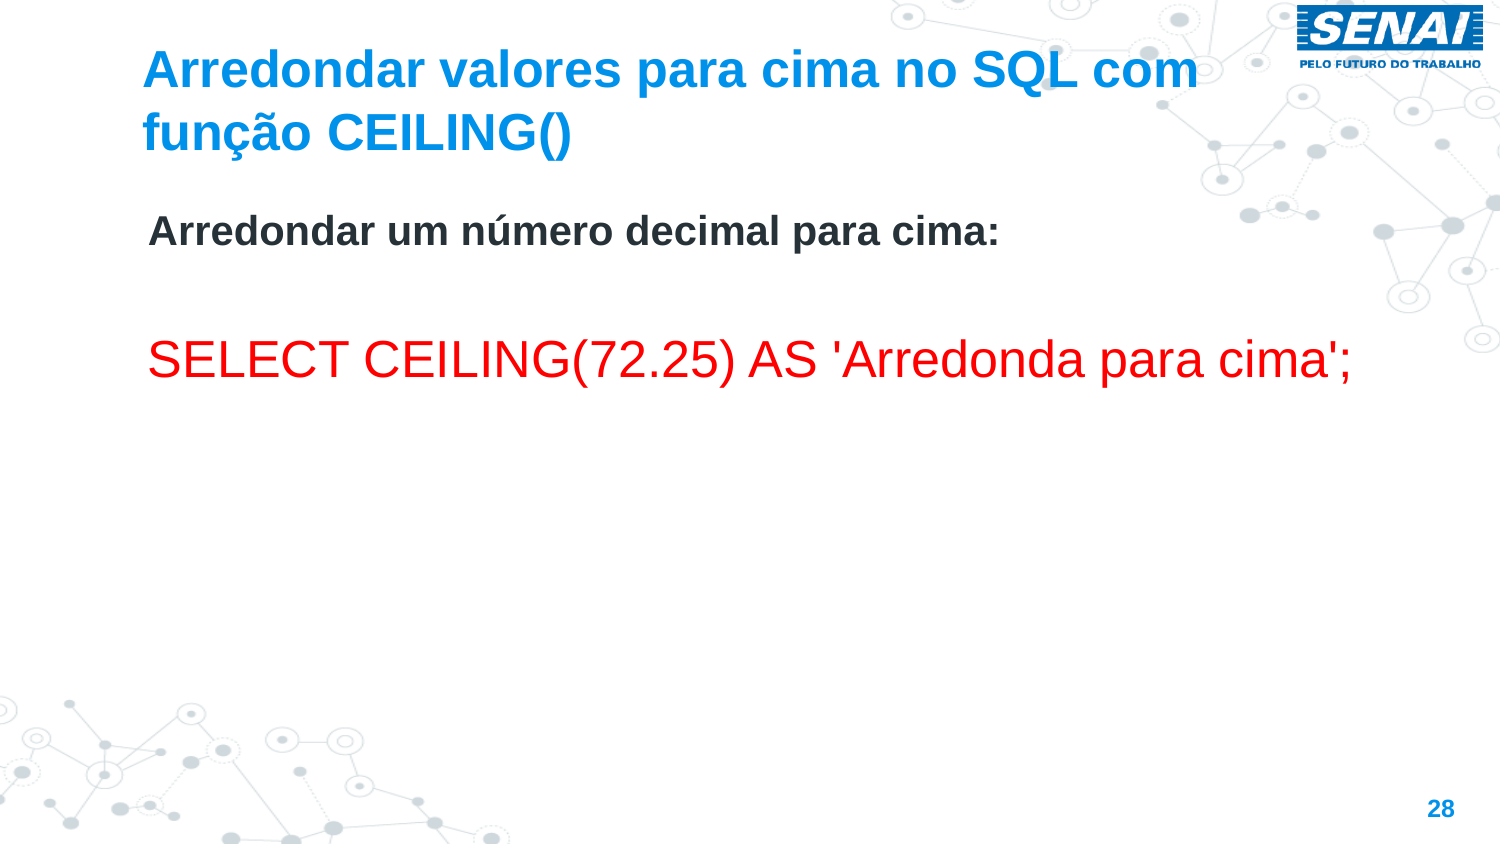

# Arredondar valores para cima no SQL com função CEILING()
Arredondar um número decimal para cima:

SELECT CEILING(72.25) AS 'Arredonda para cima';
28